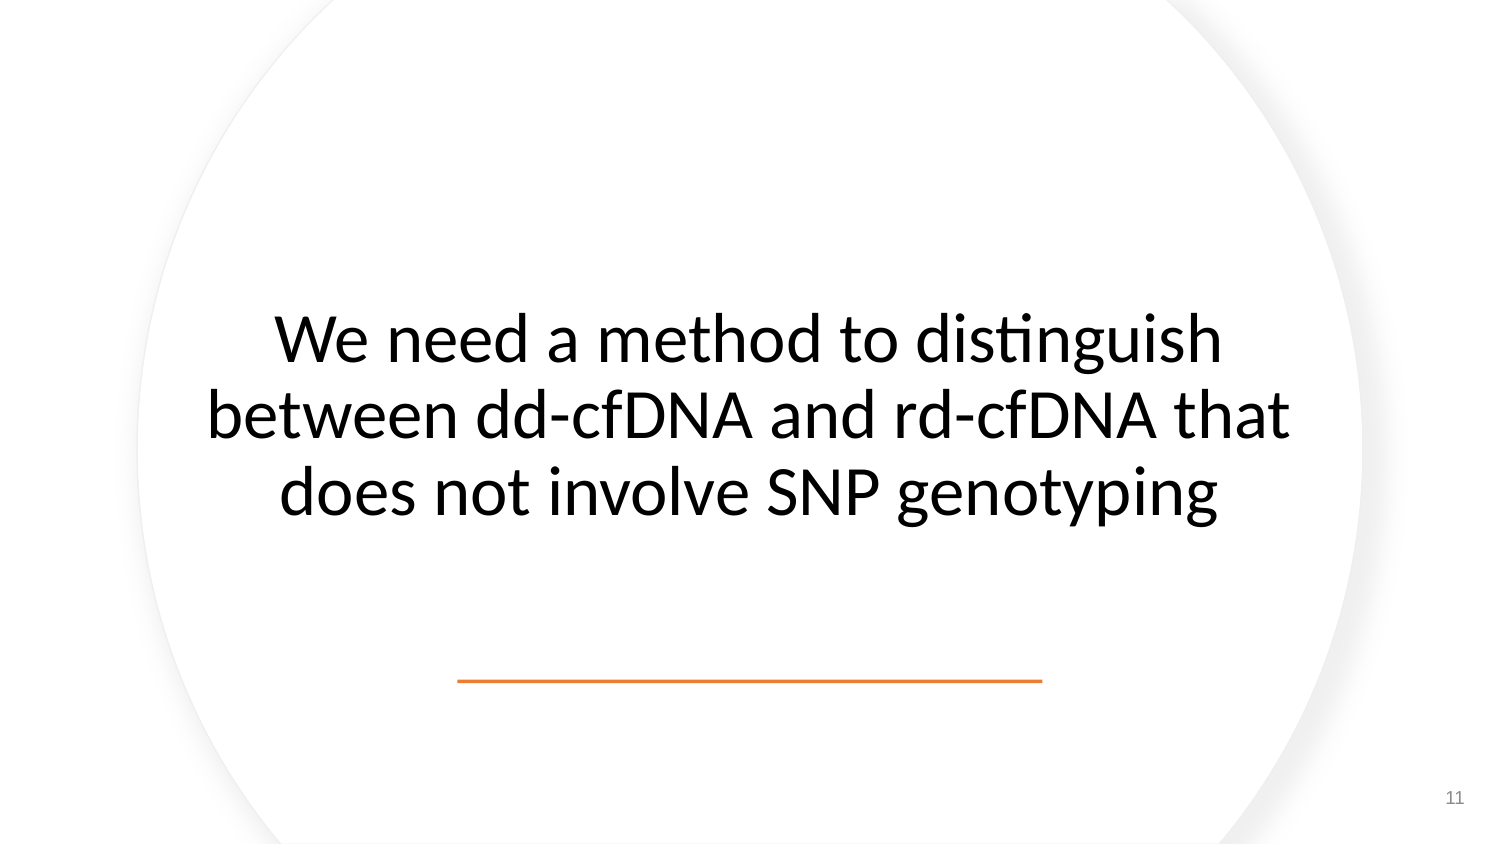

# We need a method to distinguish between dd-cfDNA and rd-cfDNA that does not involve SNP genotyping

11